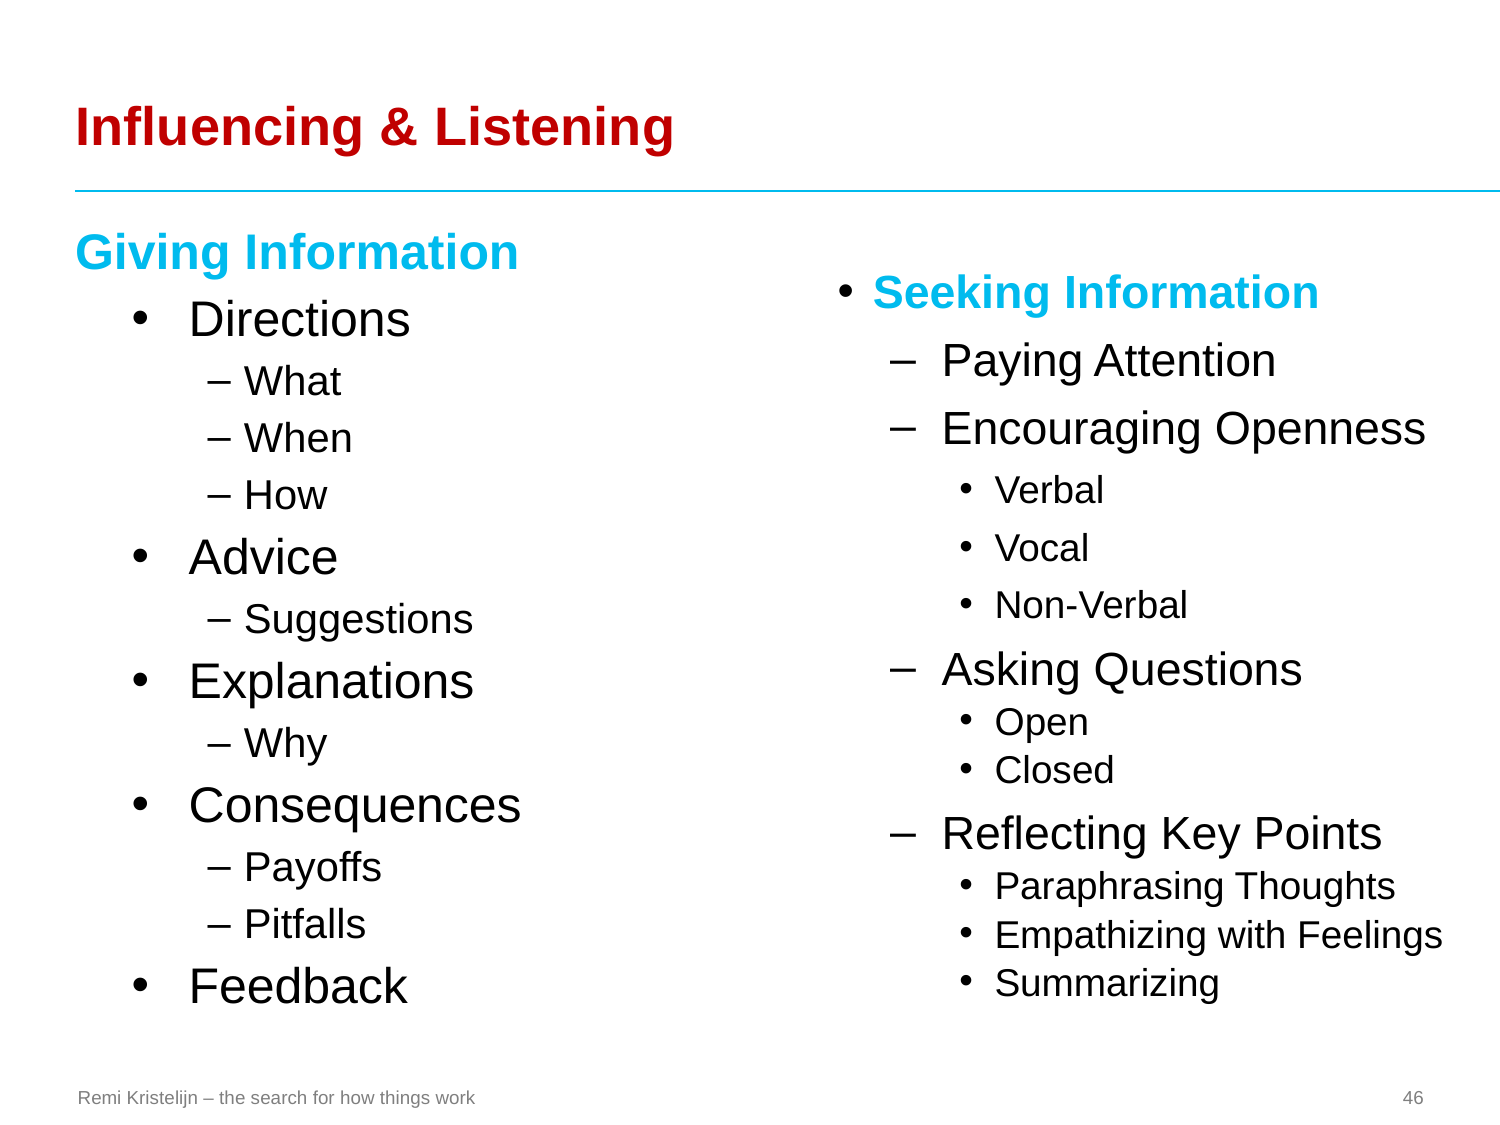

# Influencing & Listening
Giving Information
Directions
What
When
How
Advice
Suggestions
Explanations
Why
Consequences
Payoffs
Pitfalls
Feedback
Seeking Information
Paying Attention
Encouraging Openness
Verbal
Vocal
Non-Verbal
Asking Questions
Open
Closed
Reflecting Key Points
Paraphrasing Thoughts
Empathizing with Feelings
Summarizing